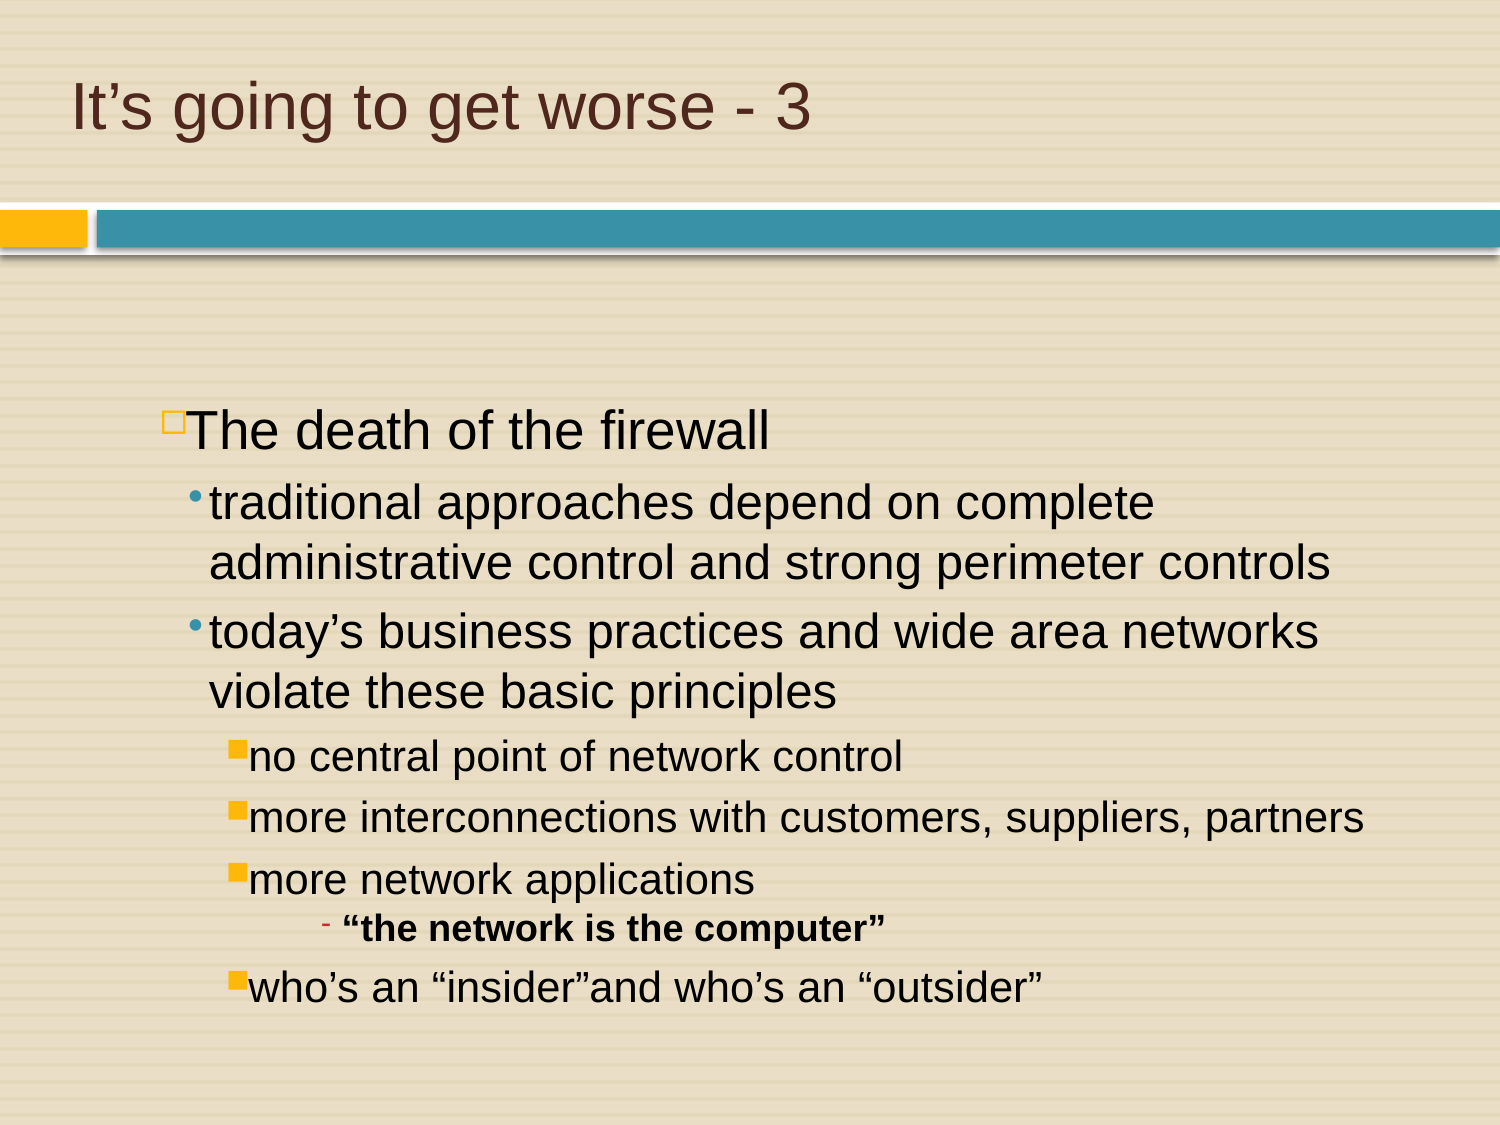

# It’s going to get worse - 3
The death of the firewall
traditional approaches depend on complete administrative control and strong perimeter controls
today’s business practices and wide area networks violate these basic principles
no central point of network control
more interconnections with customers, suppliers, partners
more network applications
“the network is the computer”
who’s an “insider”and who’s an “outsider”